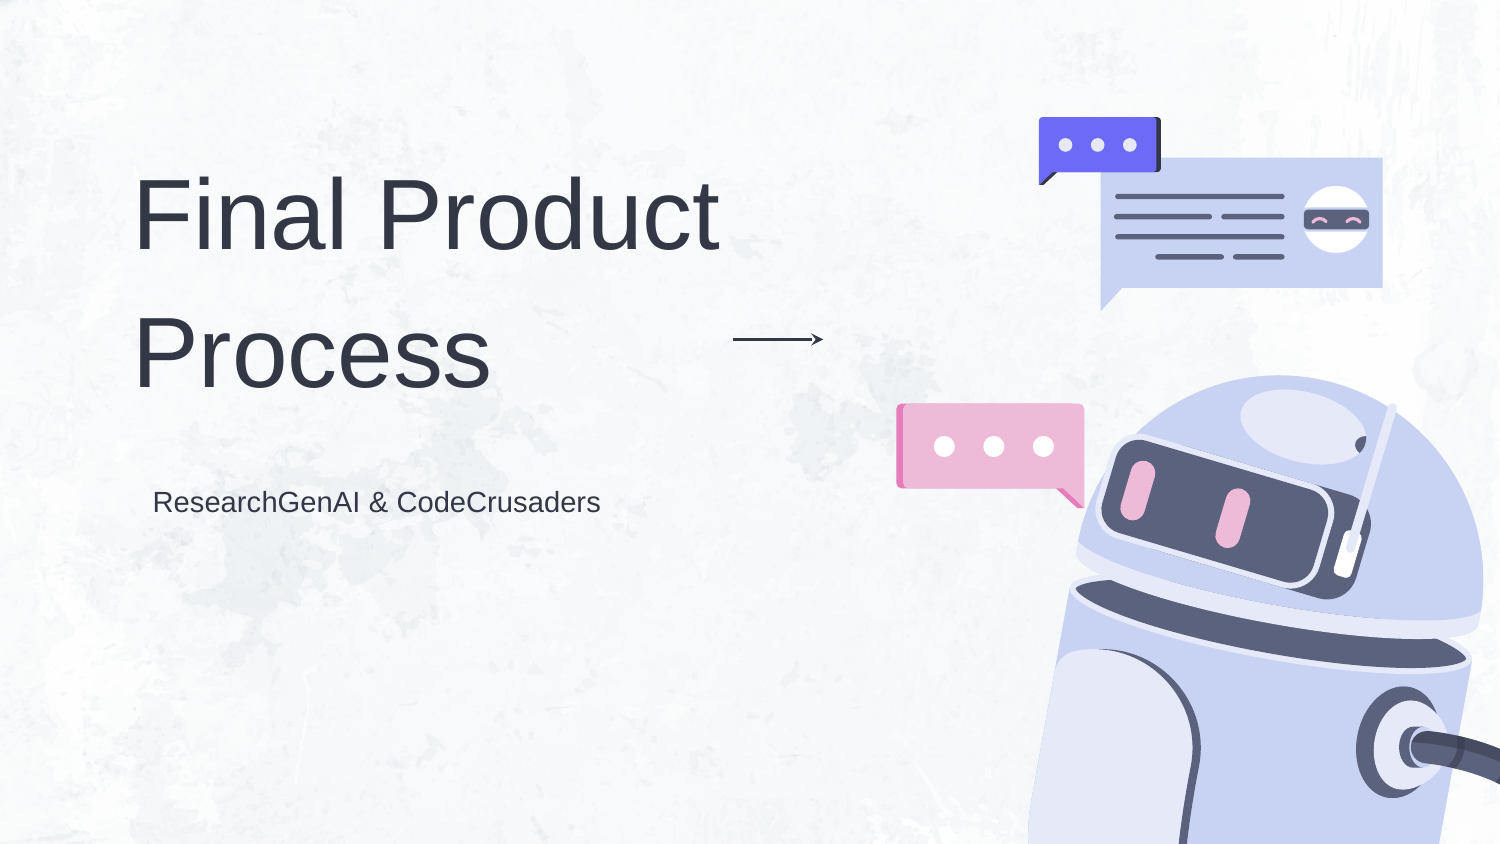

# Final Product
Process

ResearchGenAI & CodeCrusaders